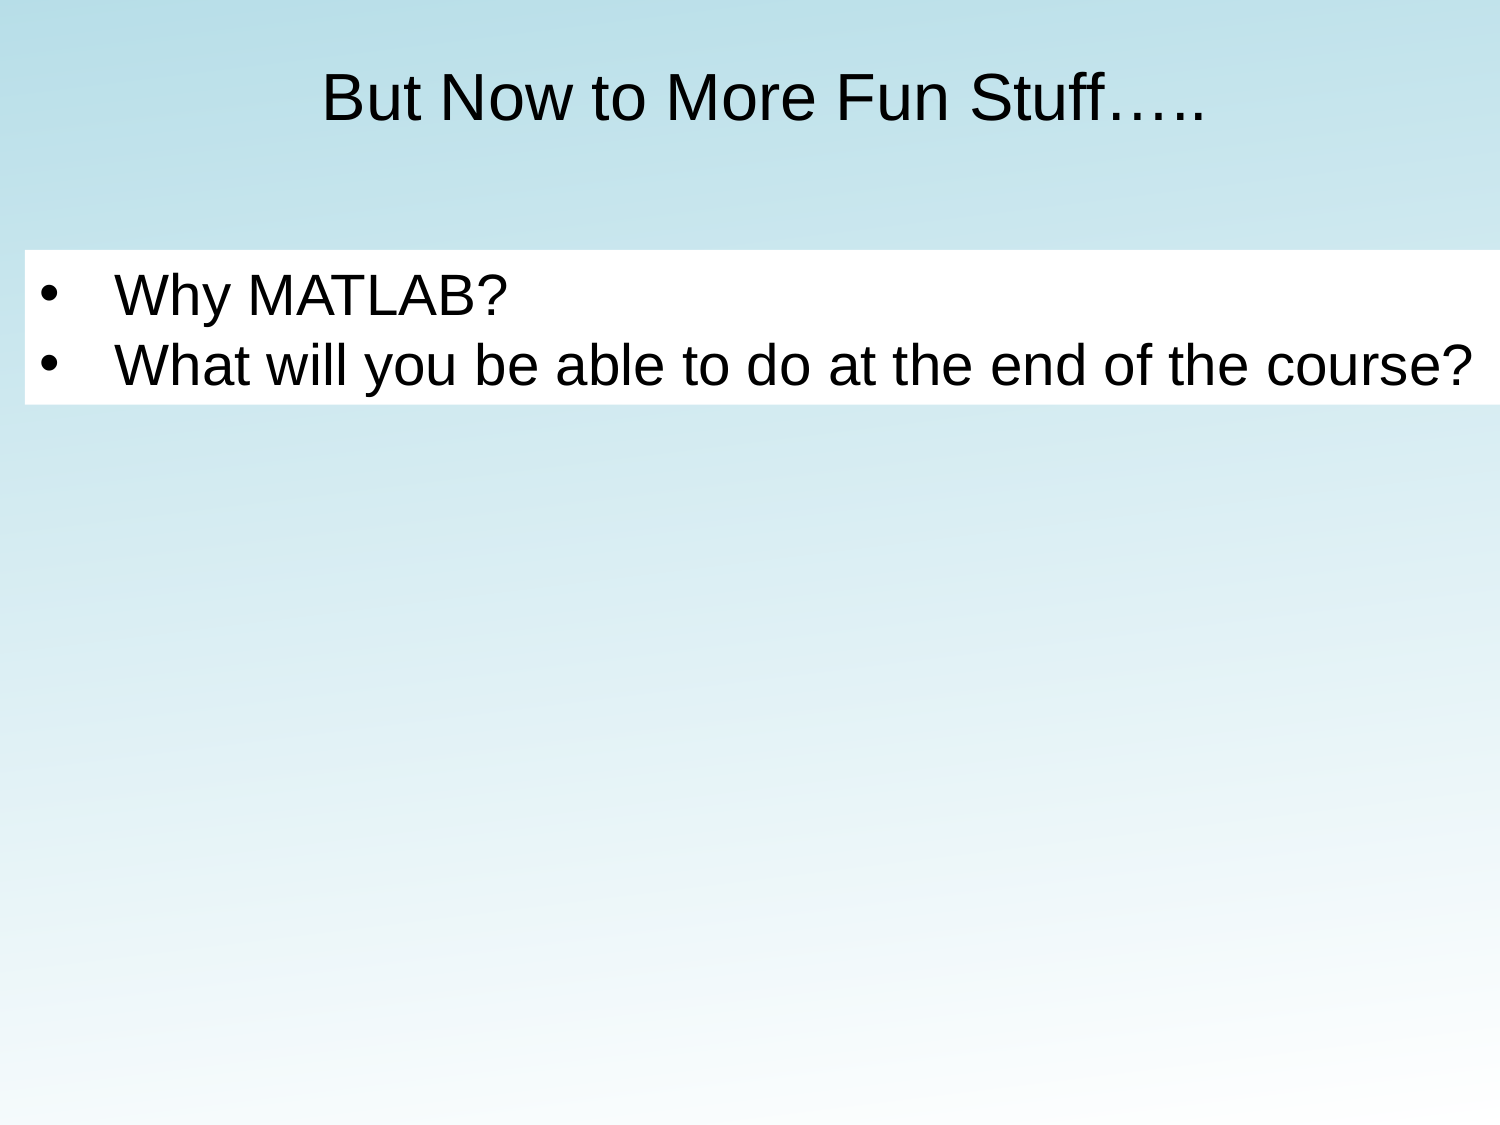

# But Now to More Fun Stuff…..
Why MATLAB?
What will you be able to do at the end of the course?